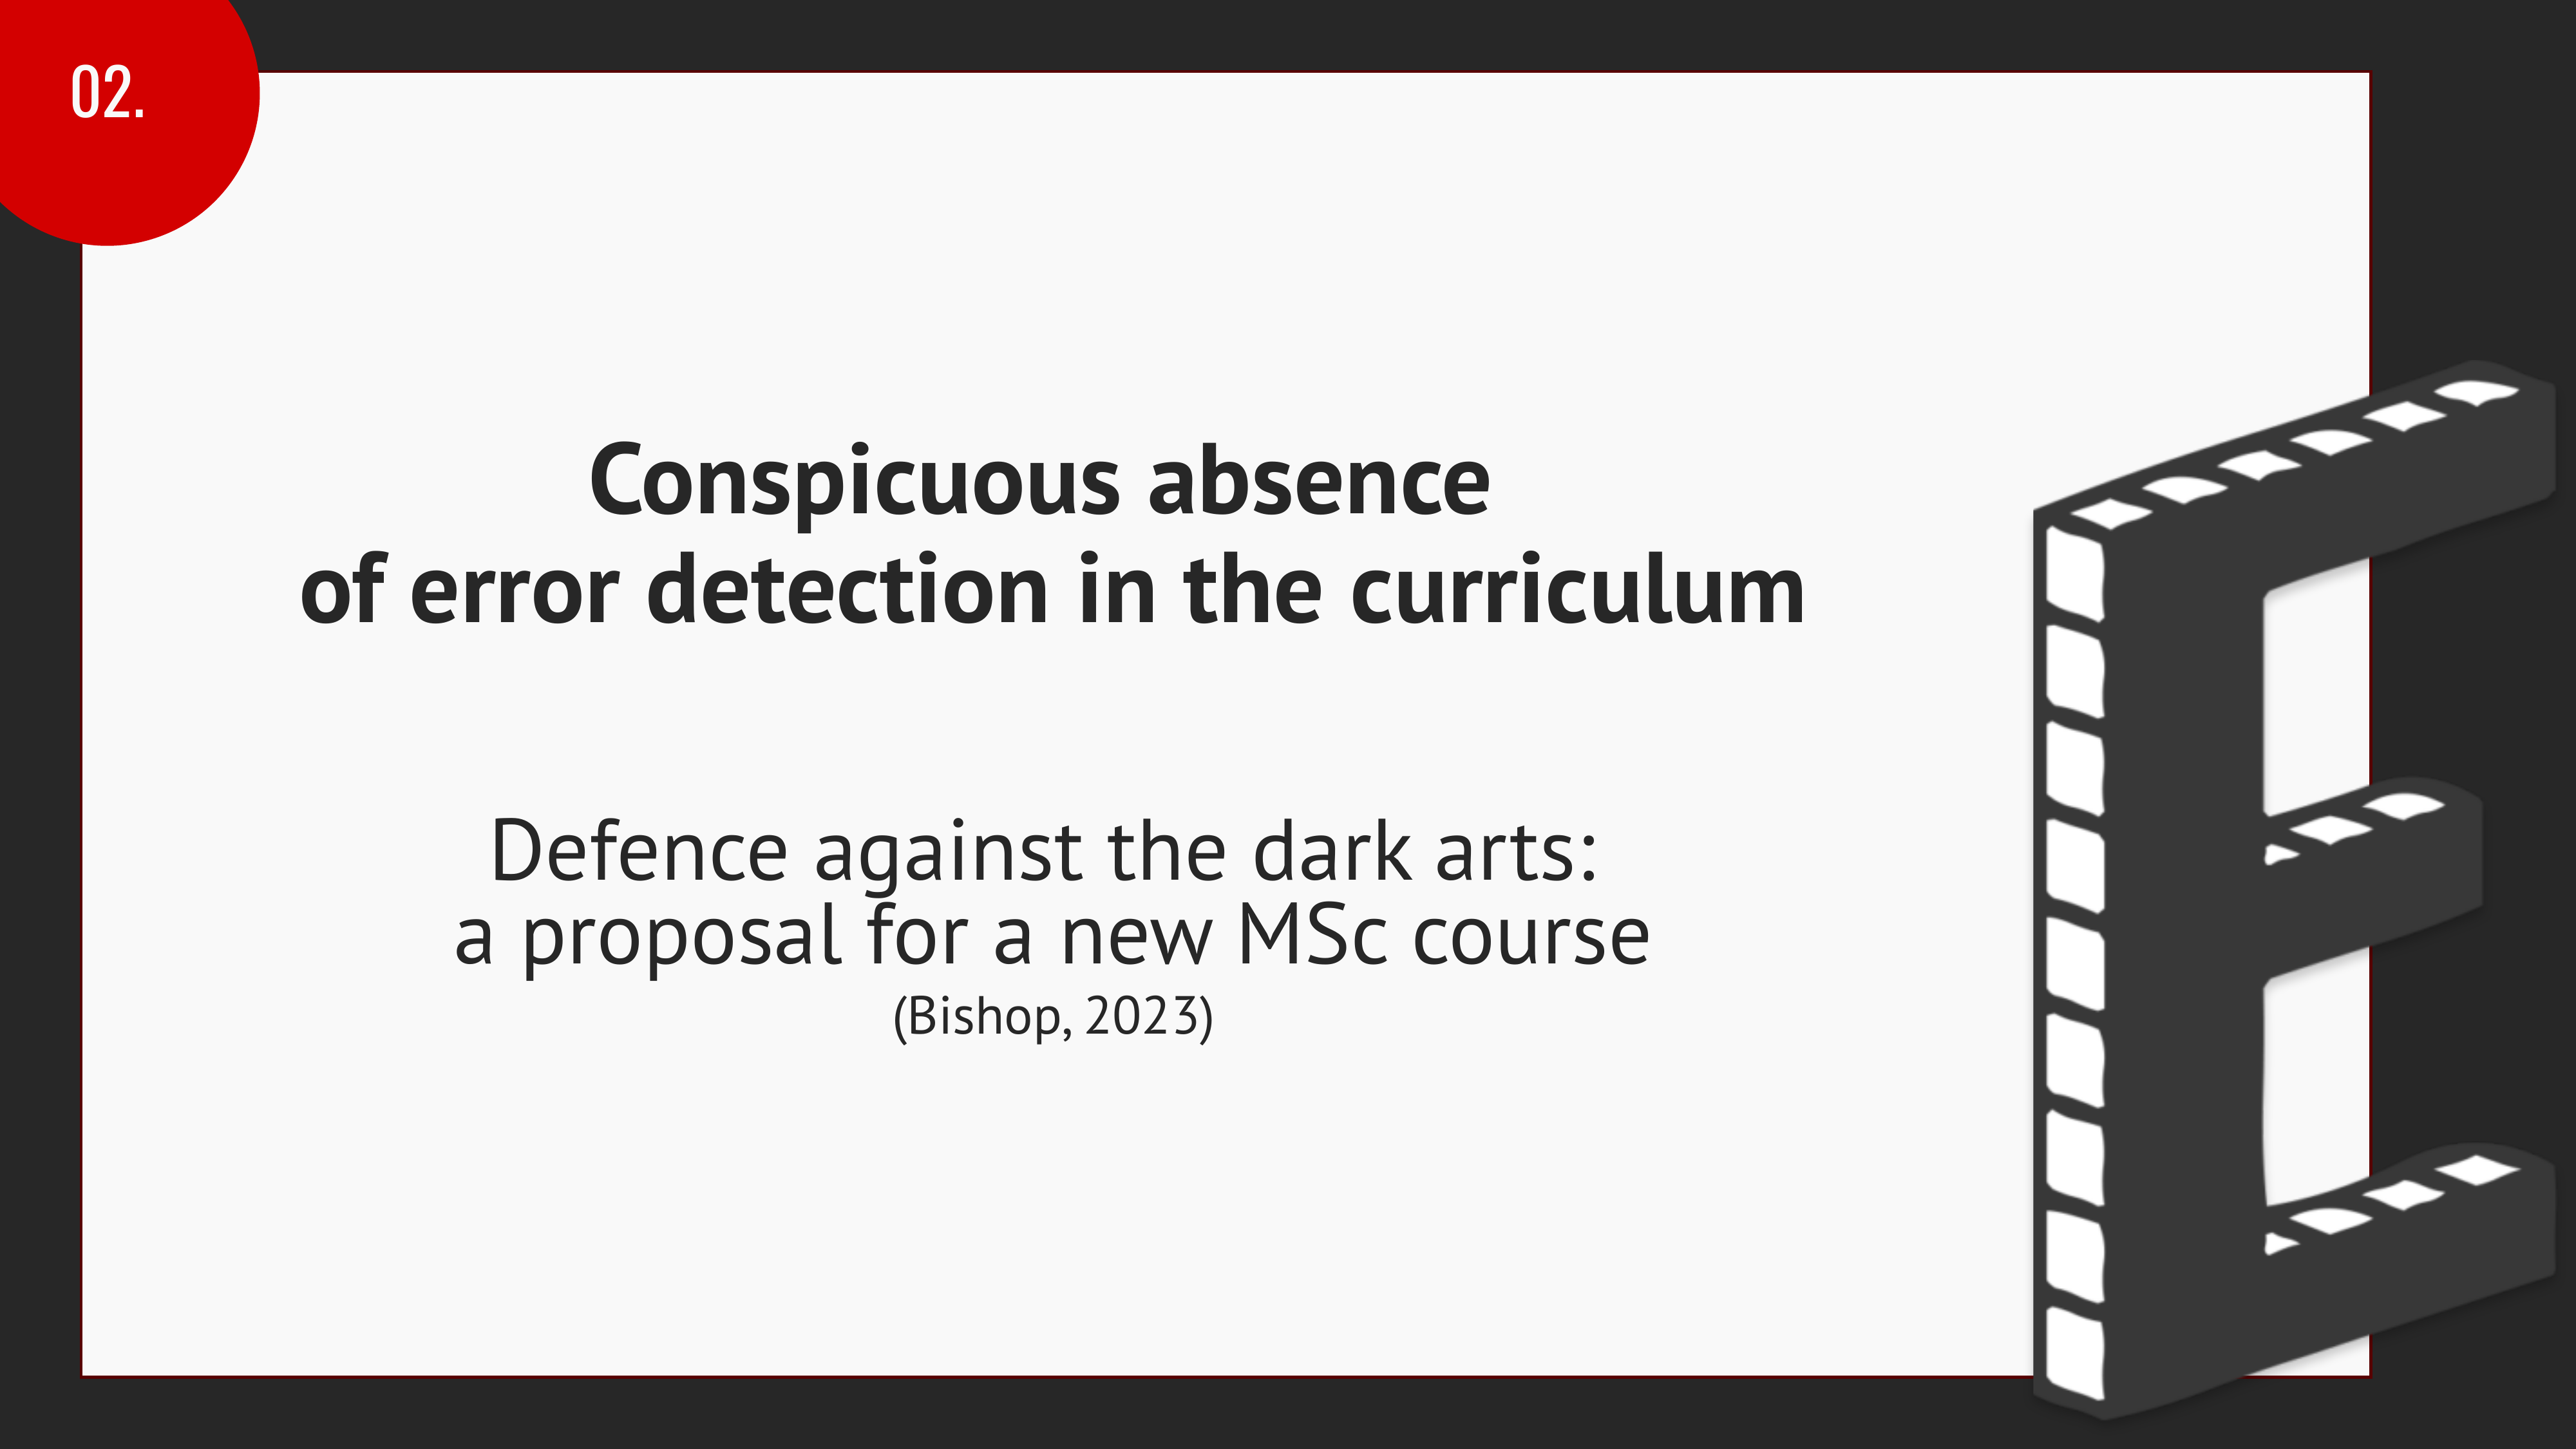

02.
Conspicuous absence
of error detection in the curriculum

Defence against the dark arts:
a proposal for a new MSc course
(Bishop, 2023)